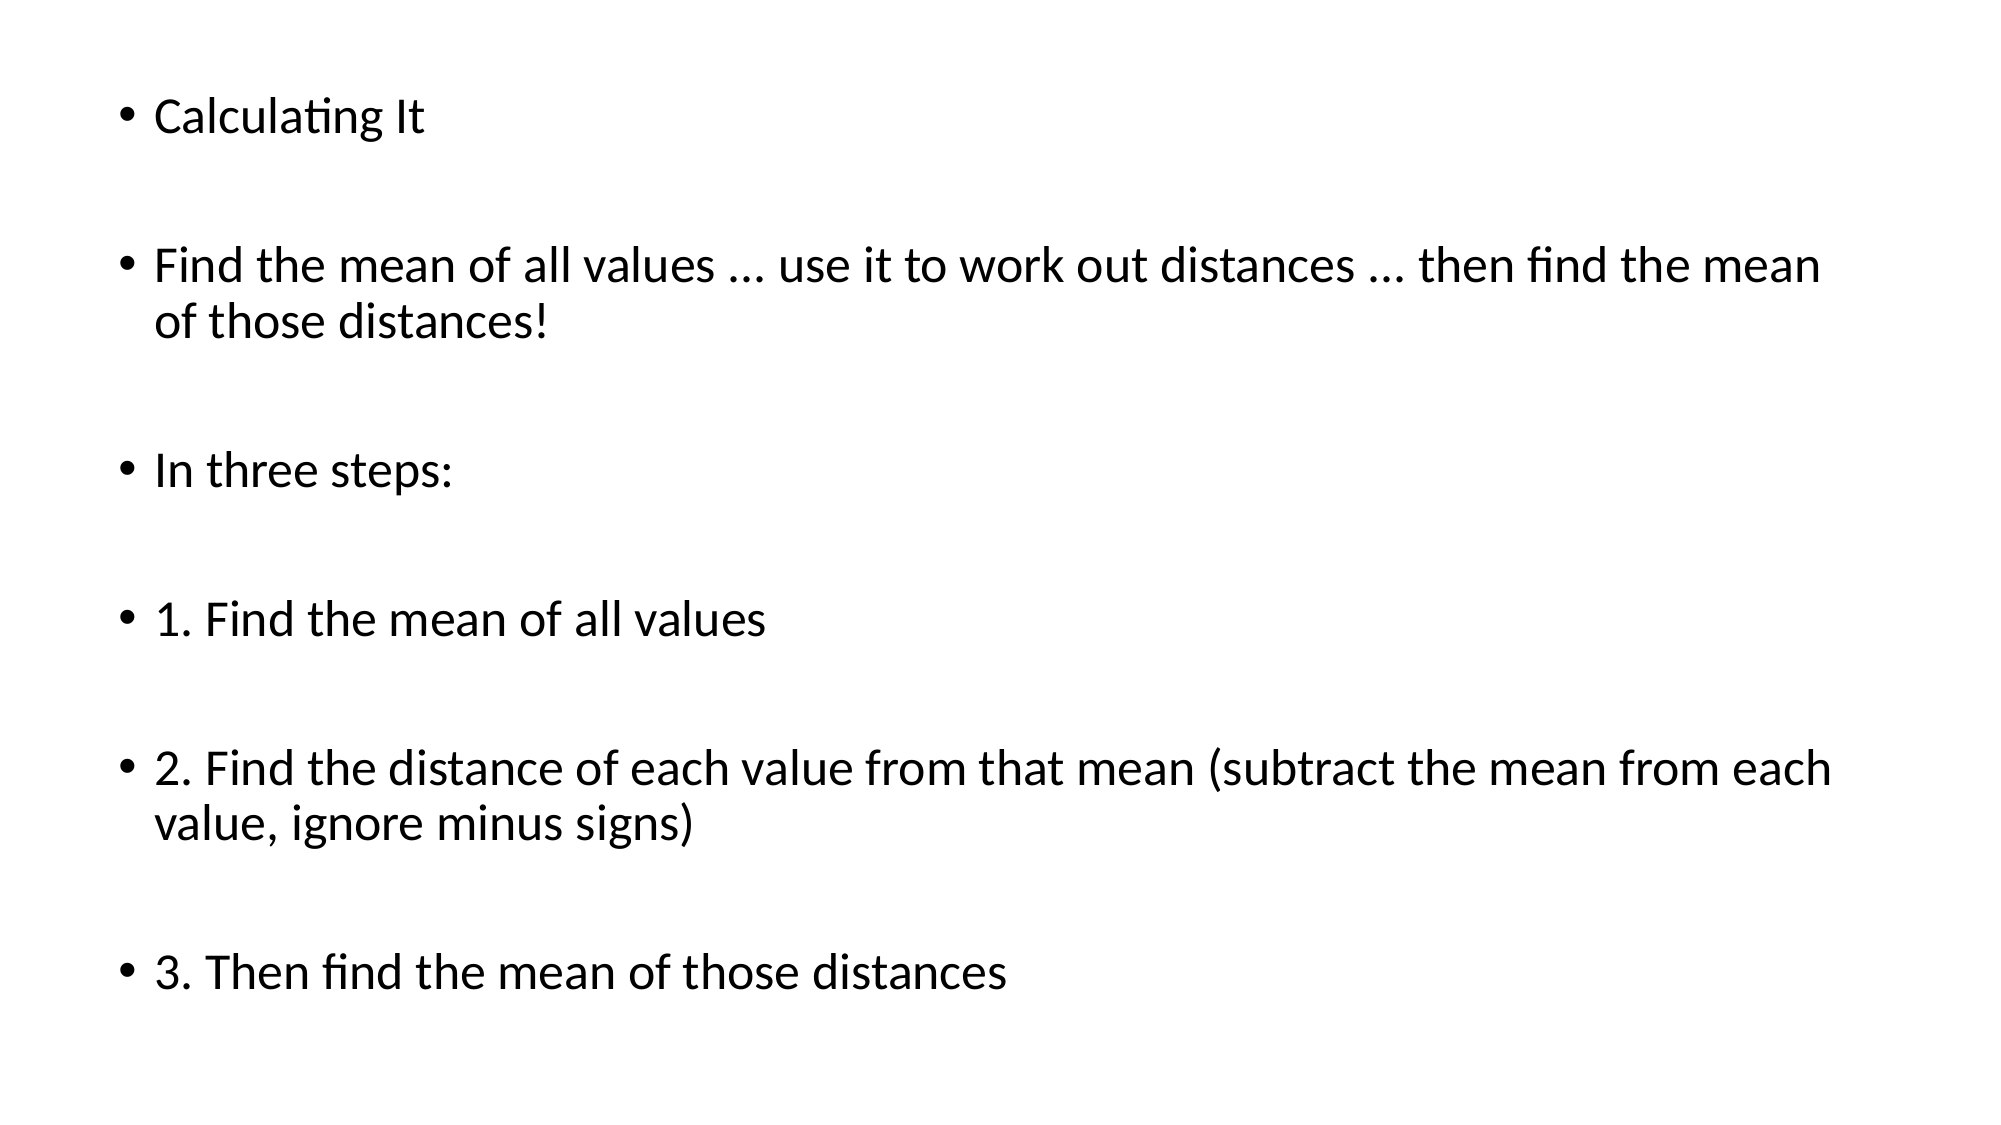

Calculating It

Find the mean of all values ... use it to work out distances ... then find the mean of those distances!

In three steps:

1. Find the mean of all values

2. Find the distance of each value from that mean (subtract the mean from each value, ignore minus signs)

3. Then find the mean of those distances